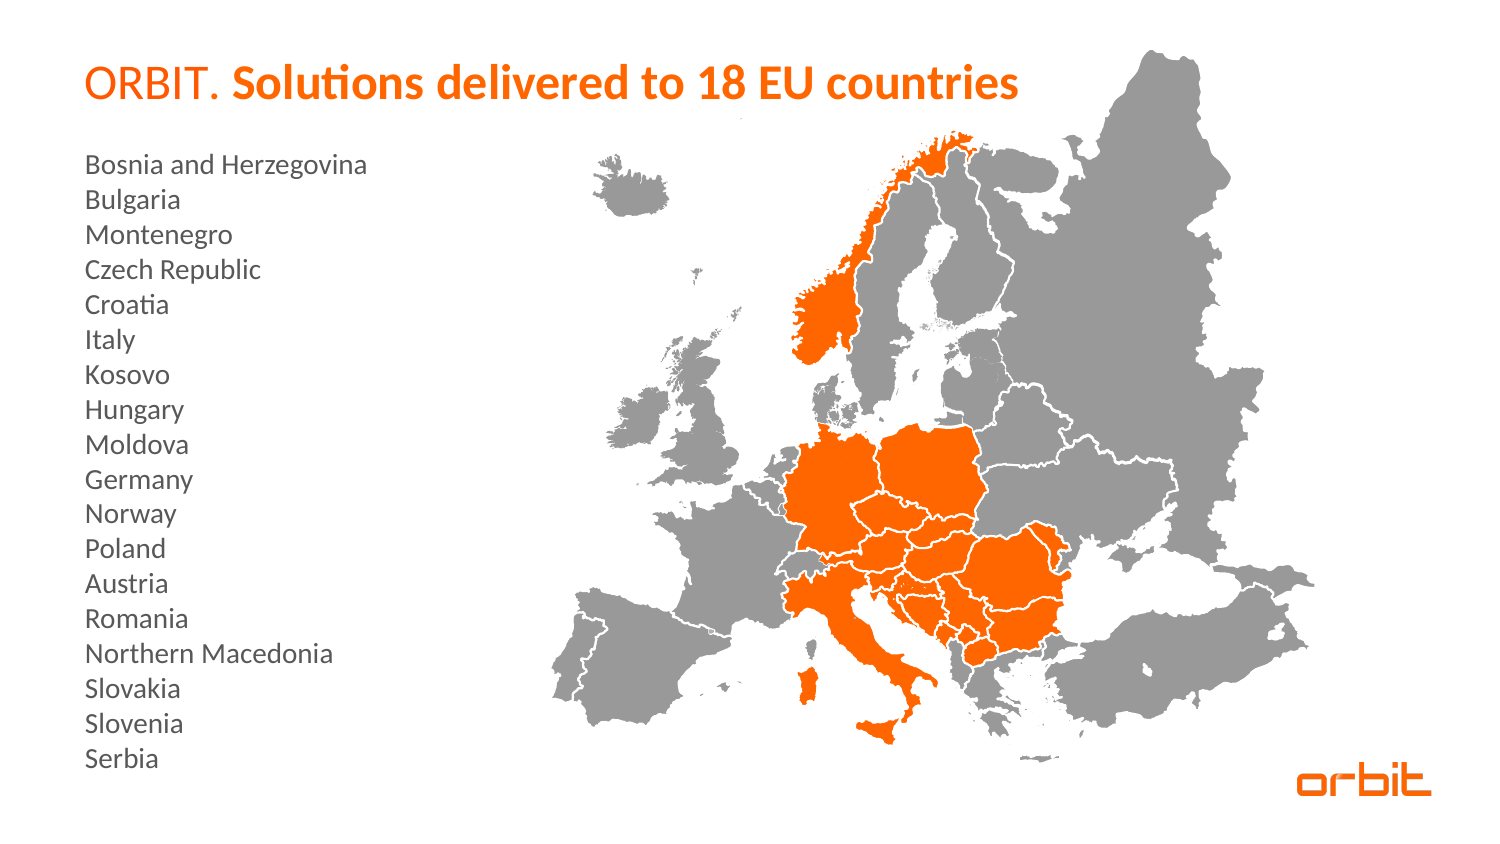

# ORBIT. Solutions delivered to 18 EU countries

Bosnia and Herzegovina
Bulgaria
Montenegro
Czech Republic
Croatia
Italy
Kosovo
Hungary
Moldova
Germany
Norway
Poland
Austria
Romania
Northern Macedonia
Slovakia
Slovenia
Serbia